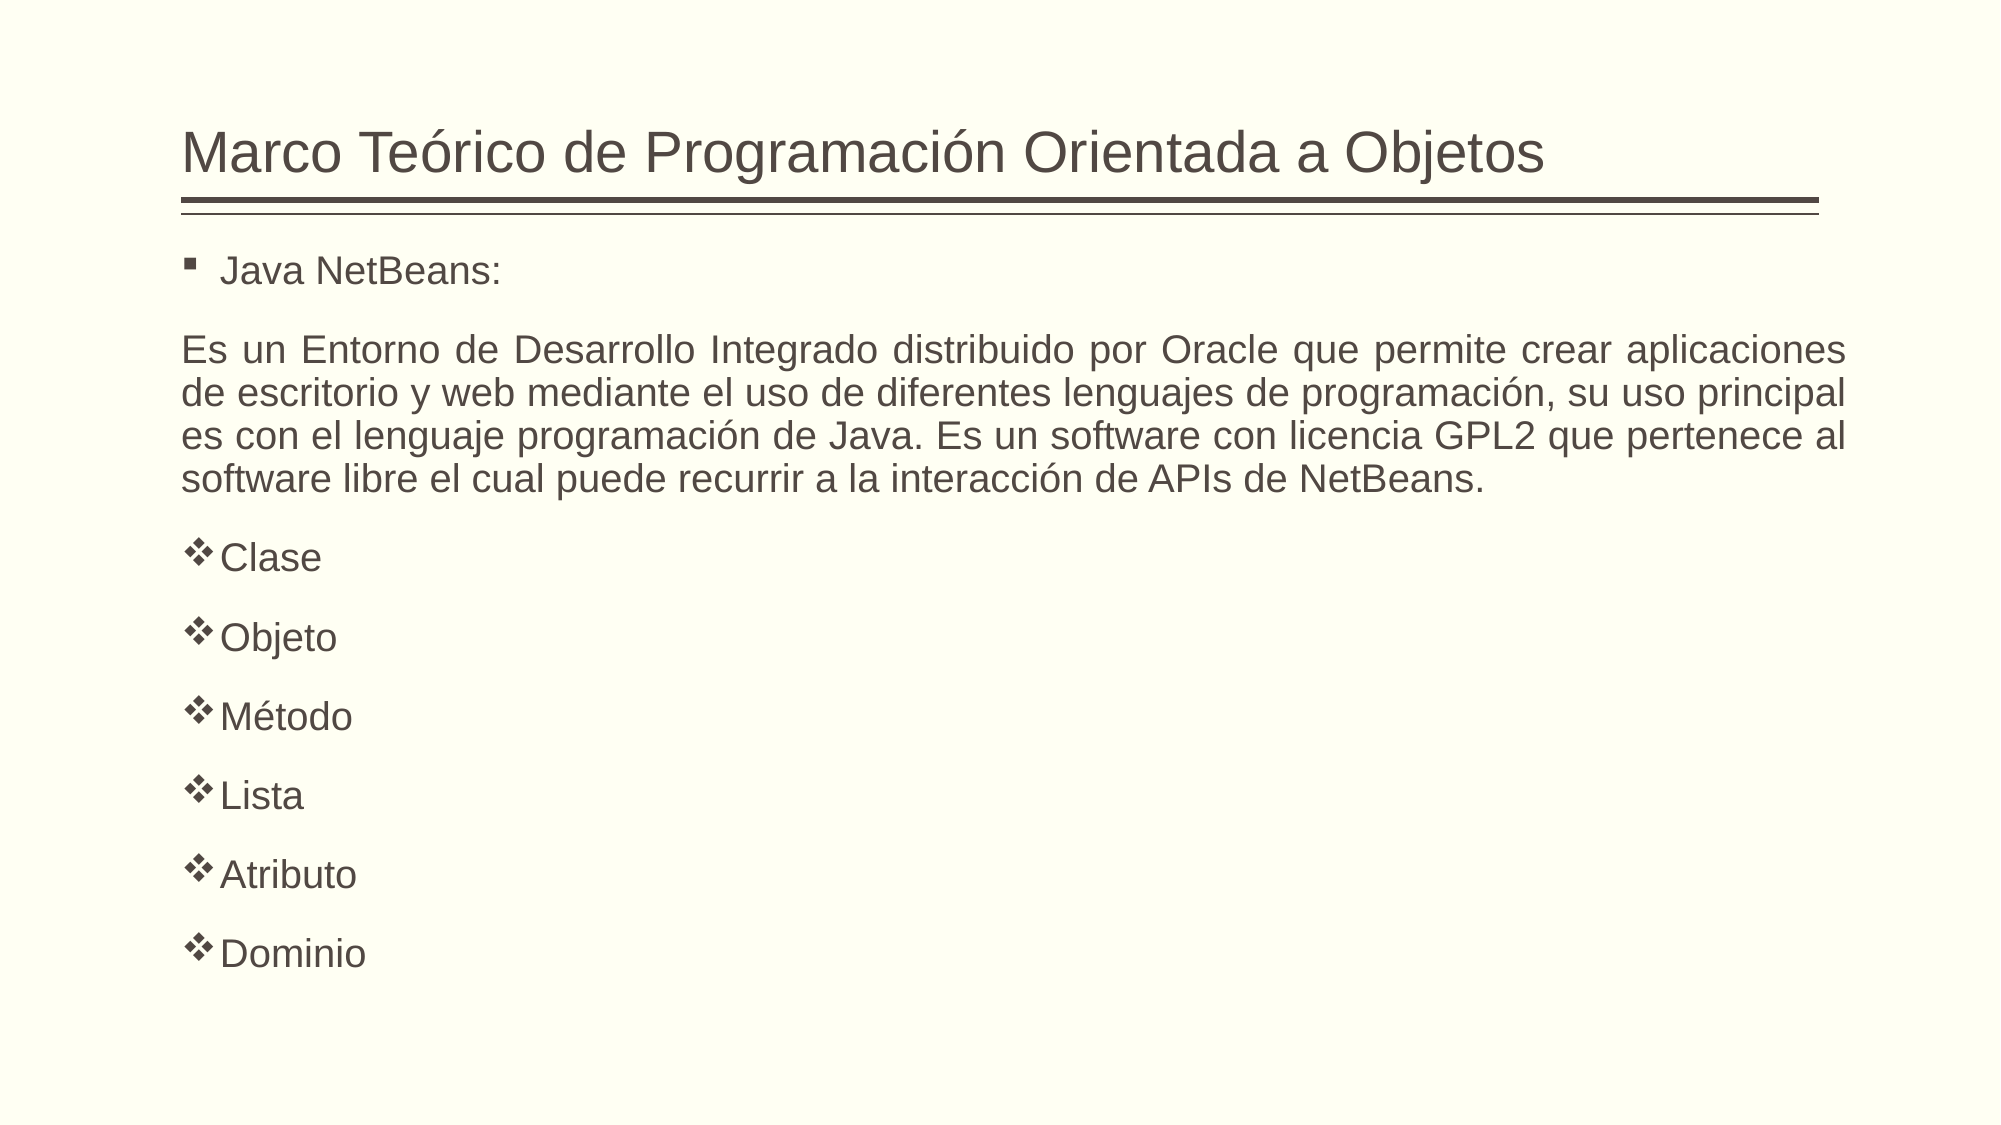

# Marco Teórico de Programación Orientada a Objetos
Java NetBeans:
Es un Entorno de Desarrollo Integrado distribuido por Oracle que permite crear aplicaciones de escritorio y web mediante el uso de diferentes lenguajes de programación, su uso principal es con el lenguaje programación de Java. Es un software con licencia GPL2 que pertenece al software libre el cual puede recurrir a la interacción de APIs de NetBeans.
Clase
Objeto
Método
Lista
Atributo
Dominio